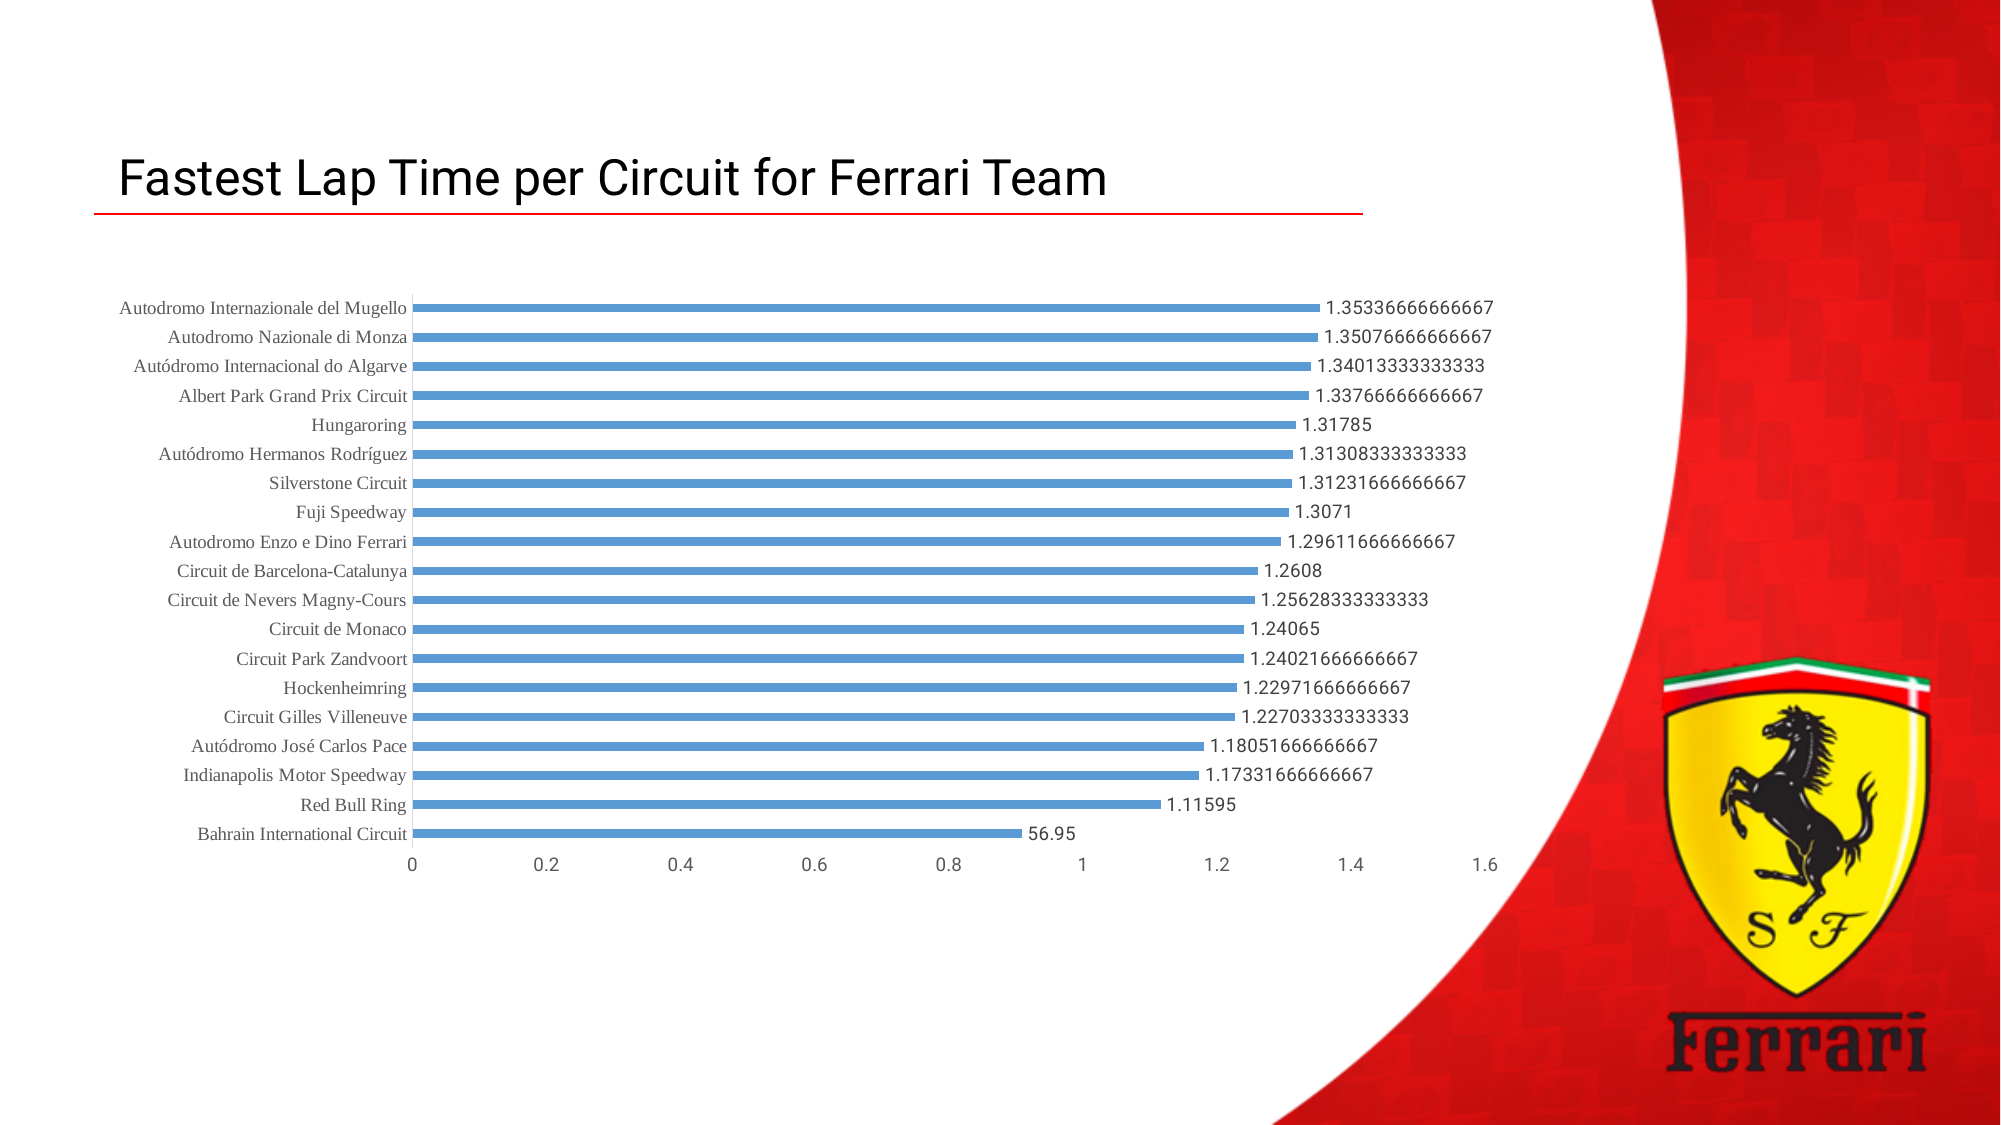

Fastest Lap Time per Circuit for Ferrari Team

### Chart

| Category | fastest_lap_time_seconds |
|---|---|
| Bahrain International Circuit | 0.90905 |
| Red Bull Ring | 1.11595 |
| Indianapolis Motor Speedway | 1.1733166666666668 |
| Autódromo José Carlos Pace | 1.1805166666666667 |
| Circuit Gilles Villeneuve | 1.2270333333333334 |
| Hockenheimring | 1.2297166666666668 |
| Circuit Park Zandvoort | 1.2402166666666665 |
| Circuit de Monaco | 1.2406499999999998 |
| Circuit de Nevers Magny-Cours | 1.2562833333333332 |
| Circuit de Barcelona-Catalunya | 1.2608 |
| Autodromo Enzo e Dino Ferrari | 1.2961166666666666 |
| Fuji Speedway | 1.3071 |
| Silverstone Circuit | 1.3123166666666668 |
| Autódromo Hermanos Rodríguez | 1.3130833333333334 |
| Hungaroring | 1.31785 |
| Albert Park Grand Prix Circuit | 1.3376666666666668 |
| Autódromo Internacional do Algarve | 1.3401333333333334 |
| Autodromo Nazionale di Monza | 1.3507666666666667 |
| Autodromo Internazionale del Mugello | 1.3533666666666666 |